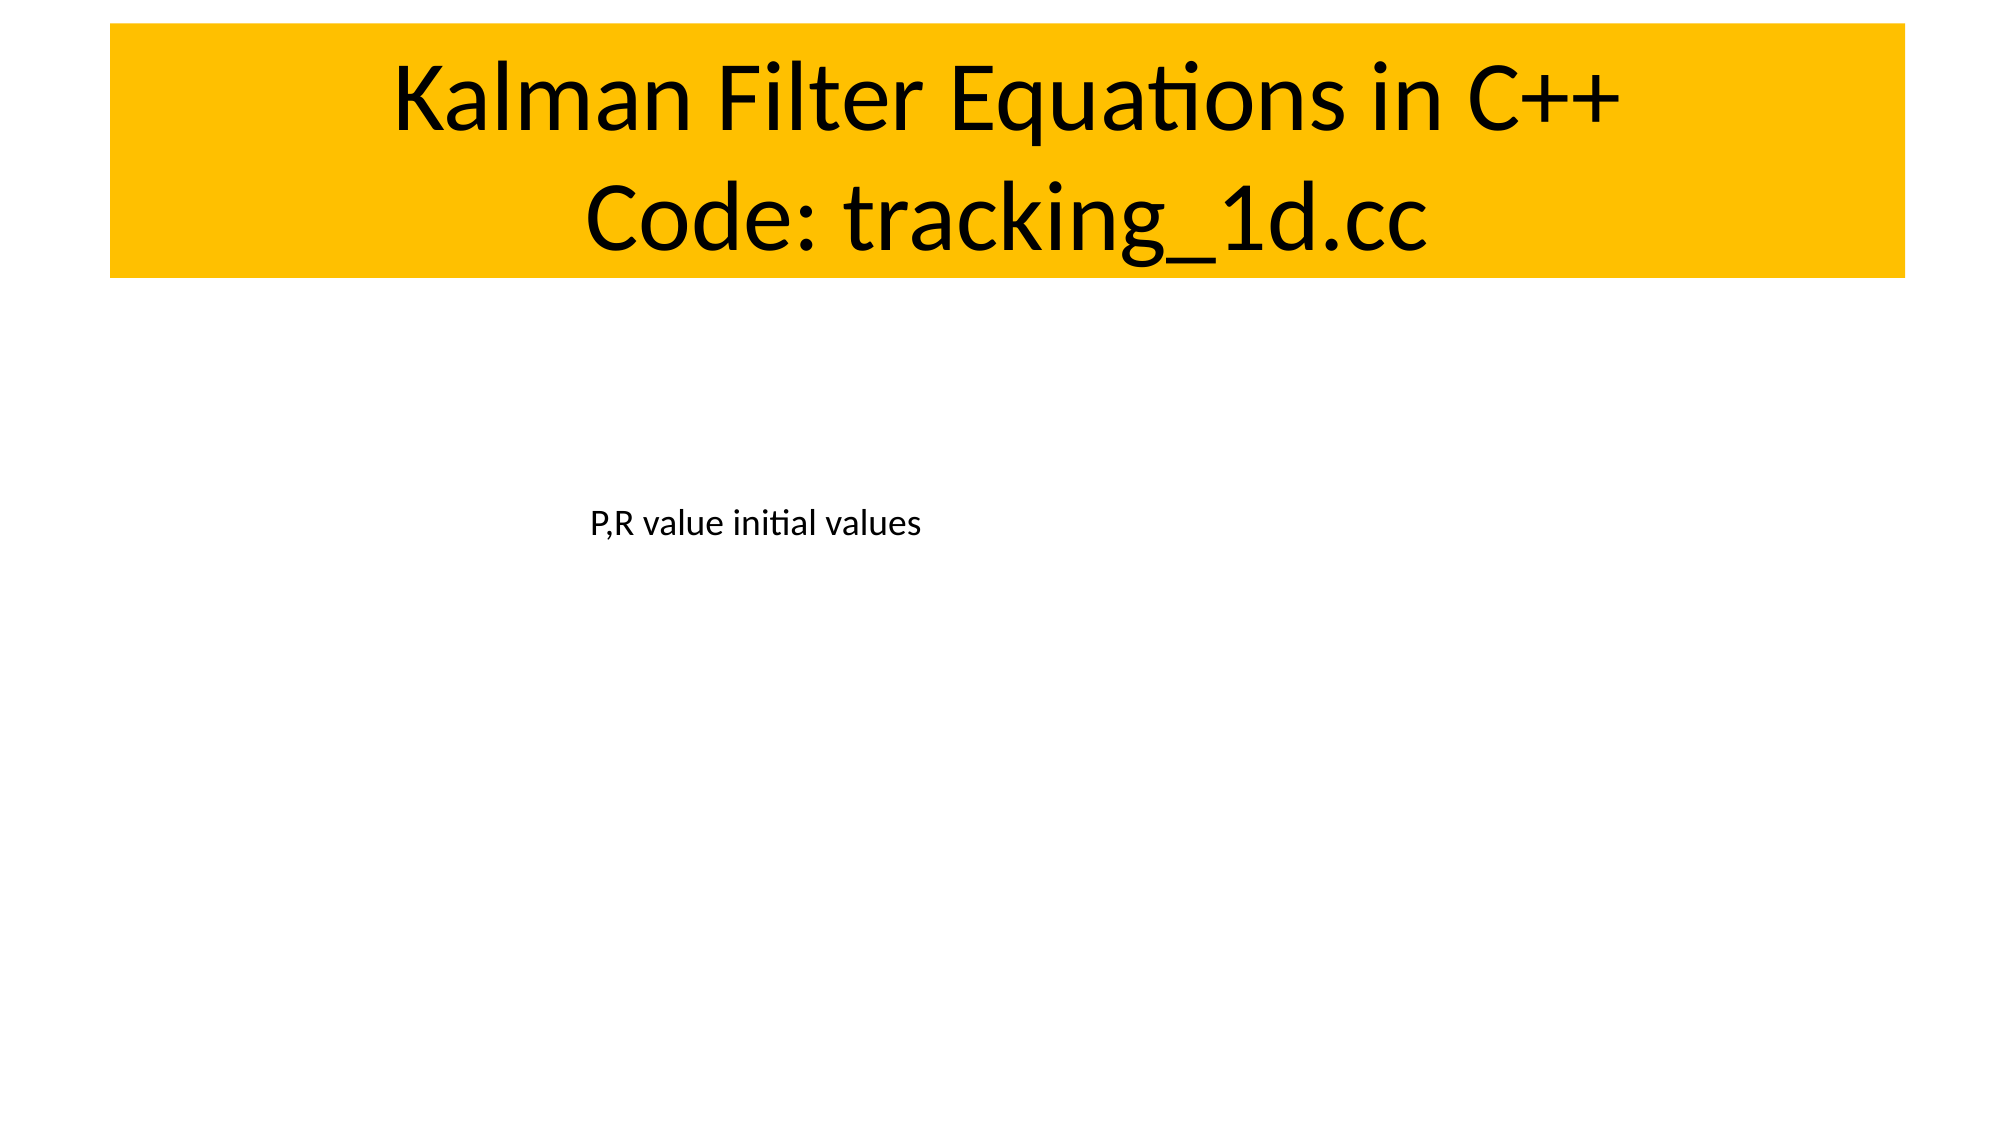

Kalman Filter Equations in C++
Code: tracking_1d.cc
P,R value initial values